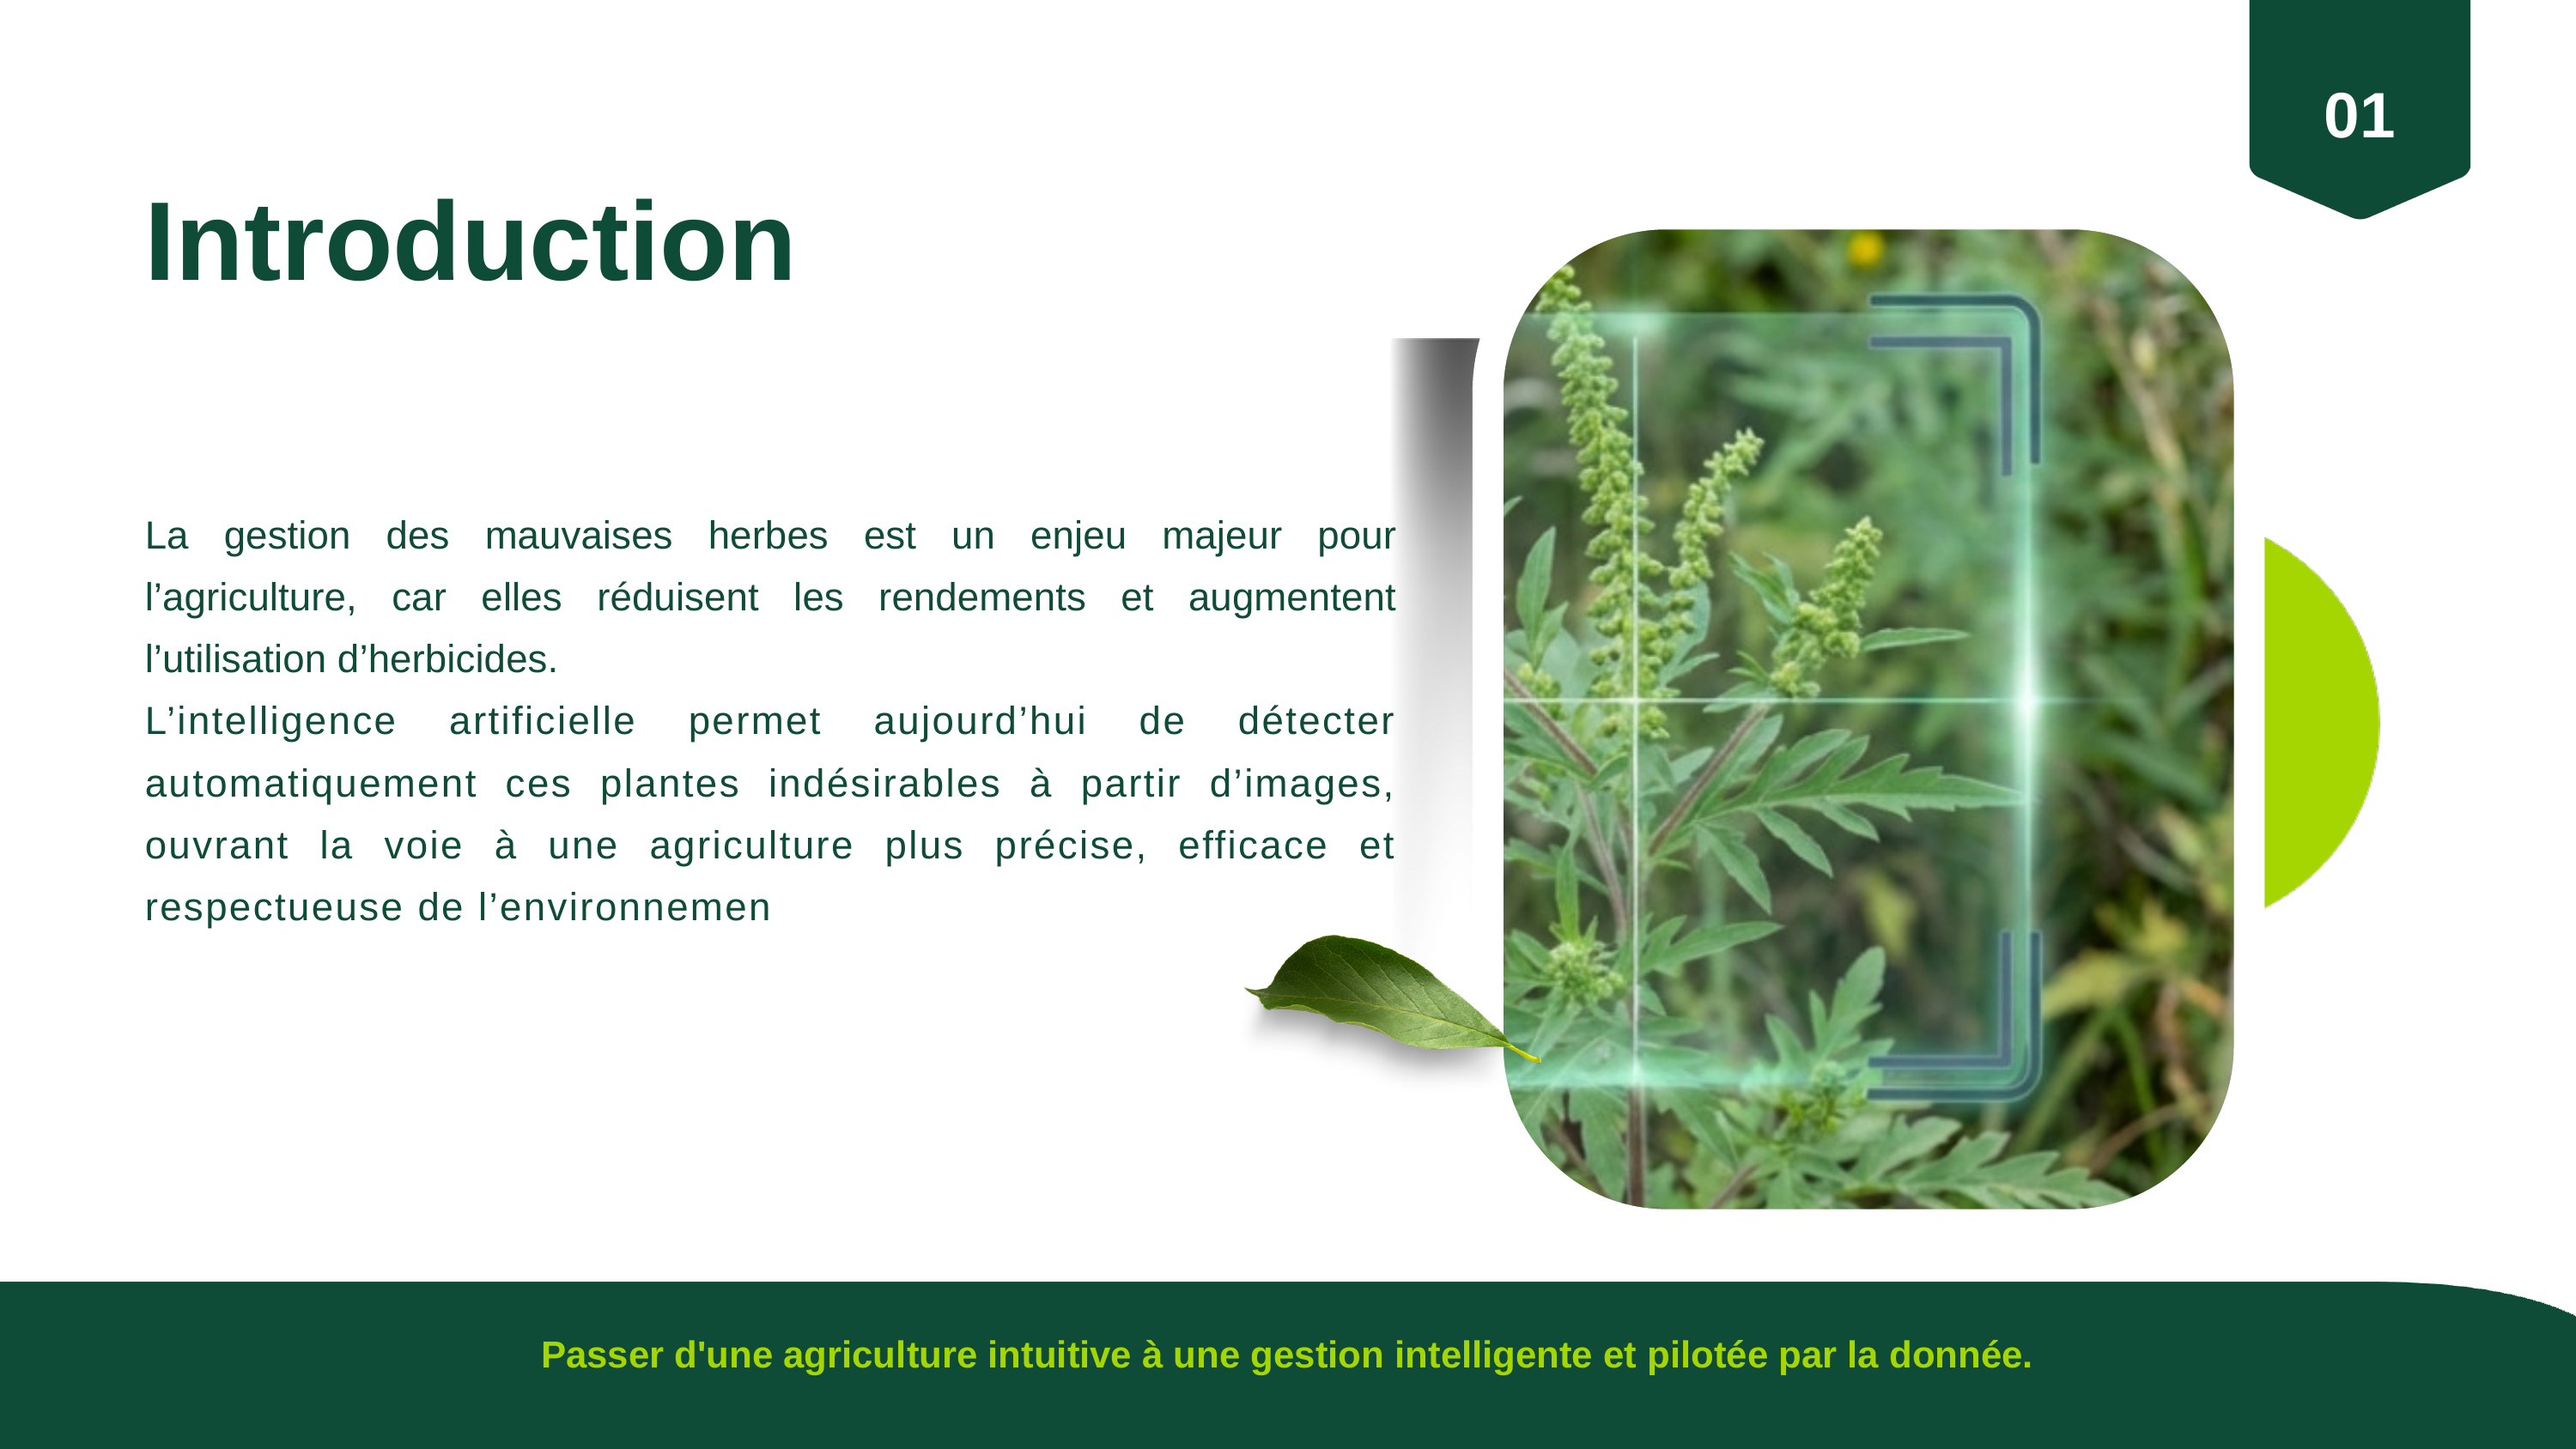

01
Introduction

La gestion des mauvaises herbes est un enjeu majeur pour l’agriculture, car elles réduisent les rendements et augmentent l’utilisation d’herbicides.
L’intelligence artificielle permet aujourd’hui de détecter automatiquement ces plantes indésirables à partir d’images, ouvrant la voie à une agriculture plus précise, efficace et respectueuse de l’environnemen

Passer d'une agriculture intuitive à une gestion intelligente et pilotée par la donnée.